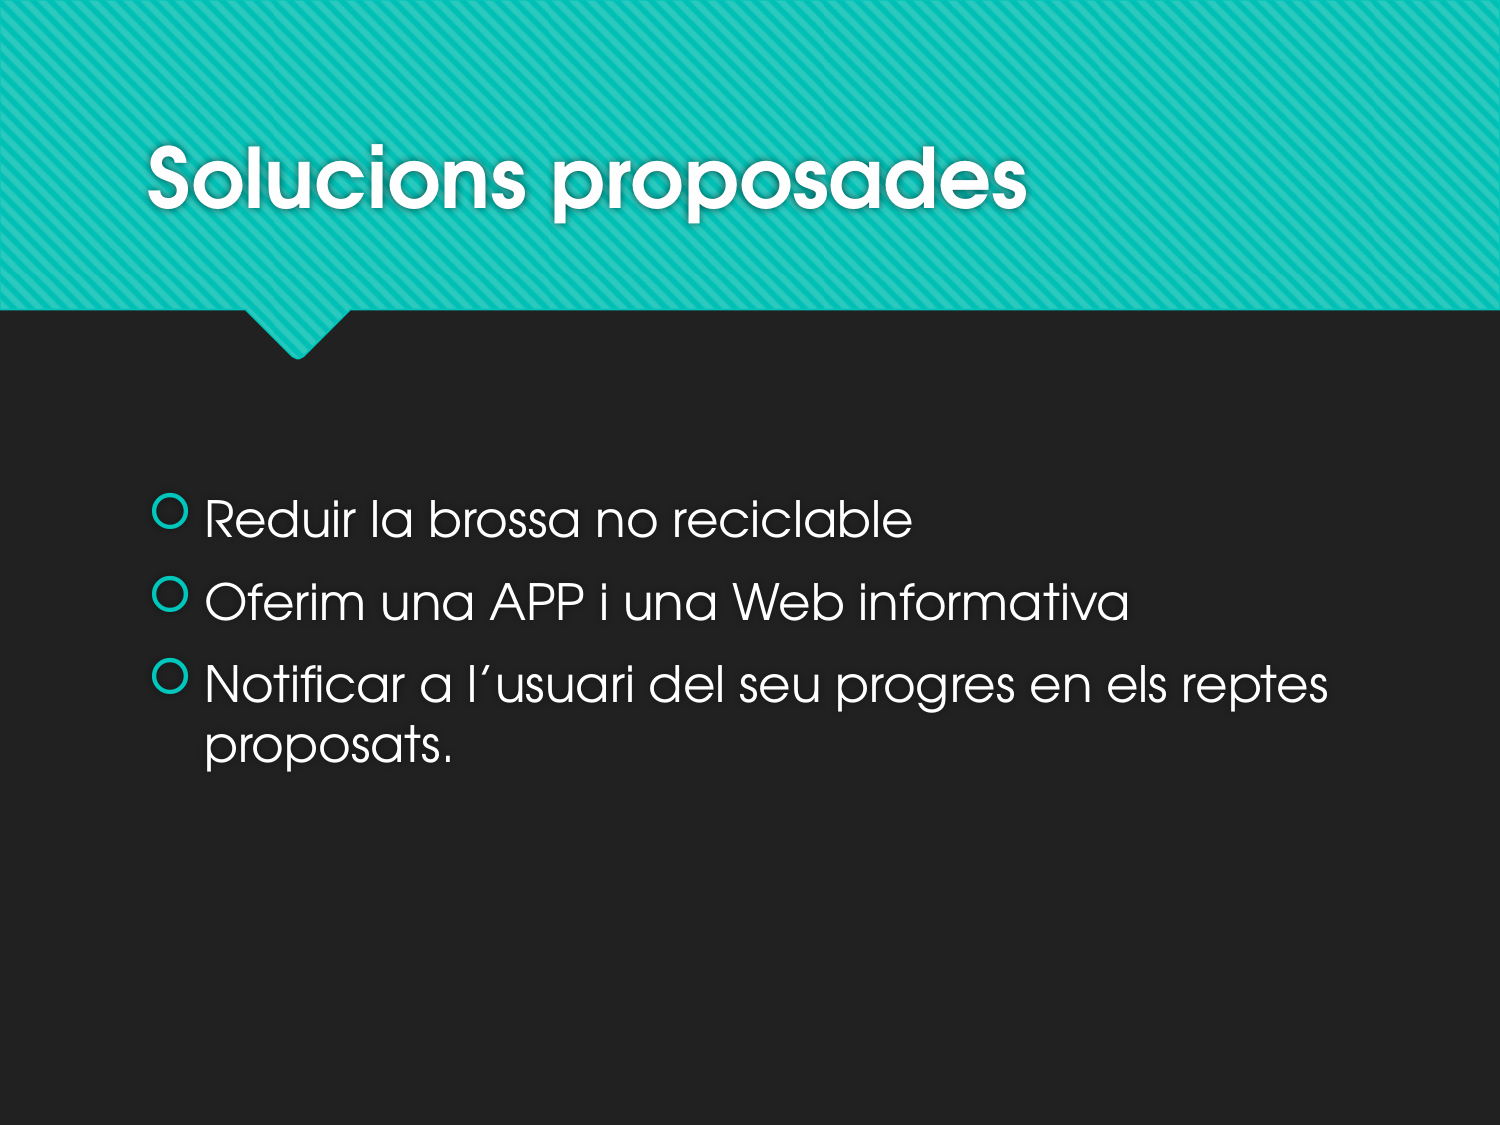

# Solucions proposades
Reduir la brossa no reciclable
Oferim una APP i una Web informativa
Notificar a l’usuari del seu progres en els reptes proposats.